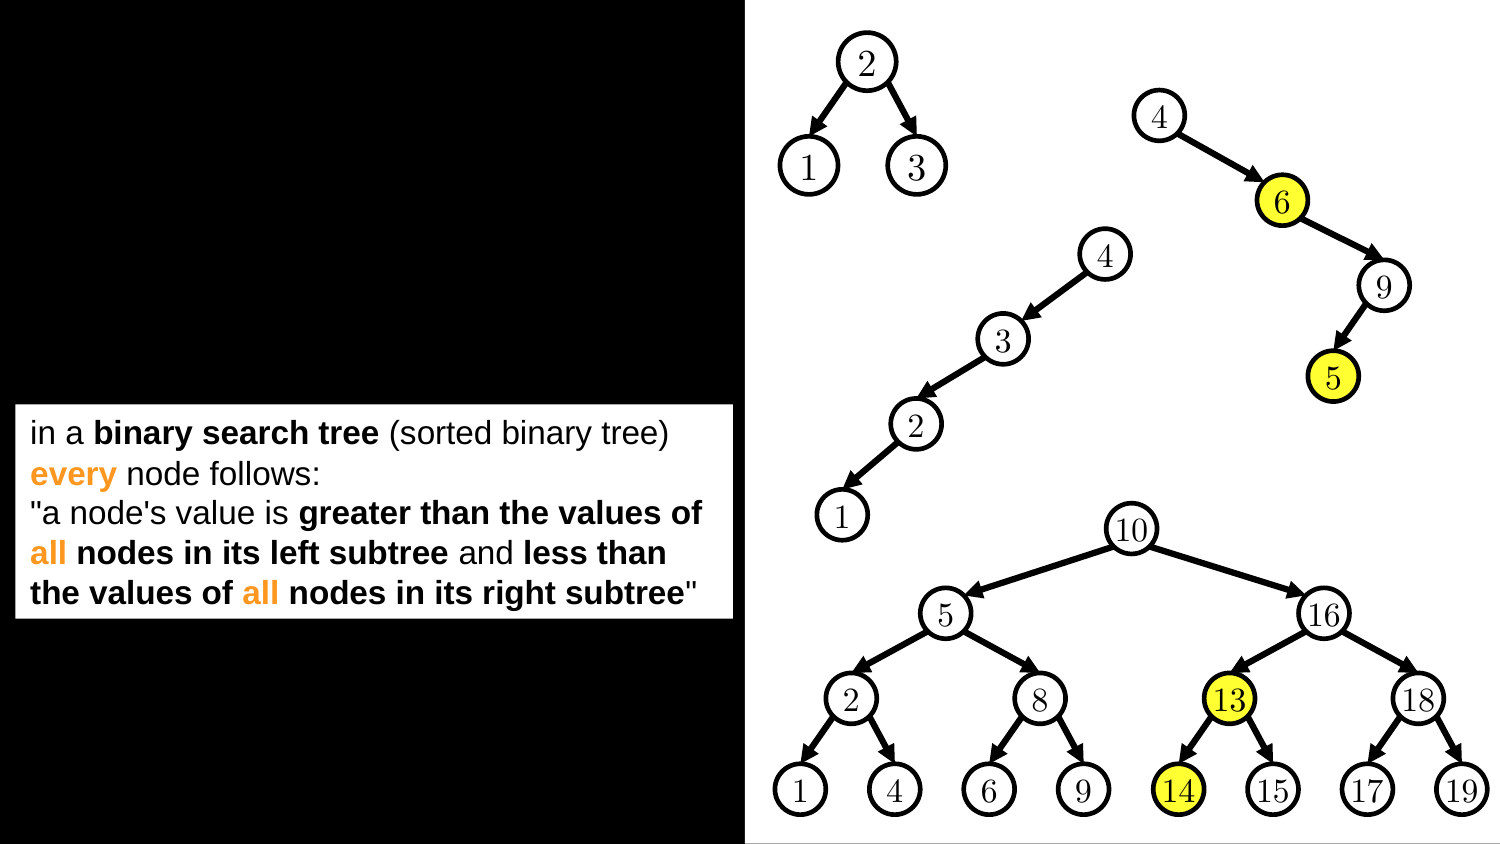

2
1
3
4
6
9
5
4
3
2
1
in a binary search tree (sorted binary tree) every node follows:
"a node's value is greater than the values of all nodes in its left subtree and less than the values of all nodes in its right subtree"
10
5
16
2
8
13
18
1
4
6
9
14
15
17
19